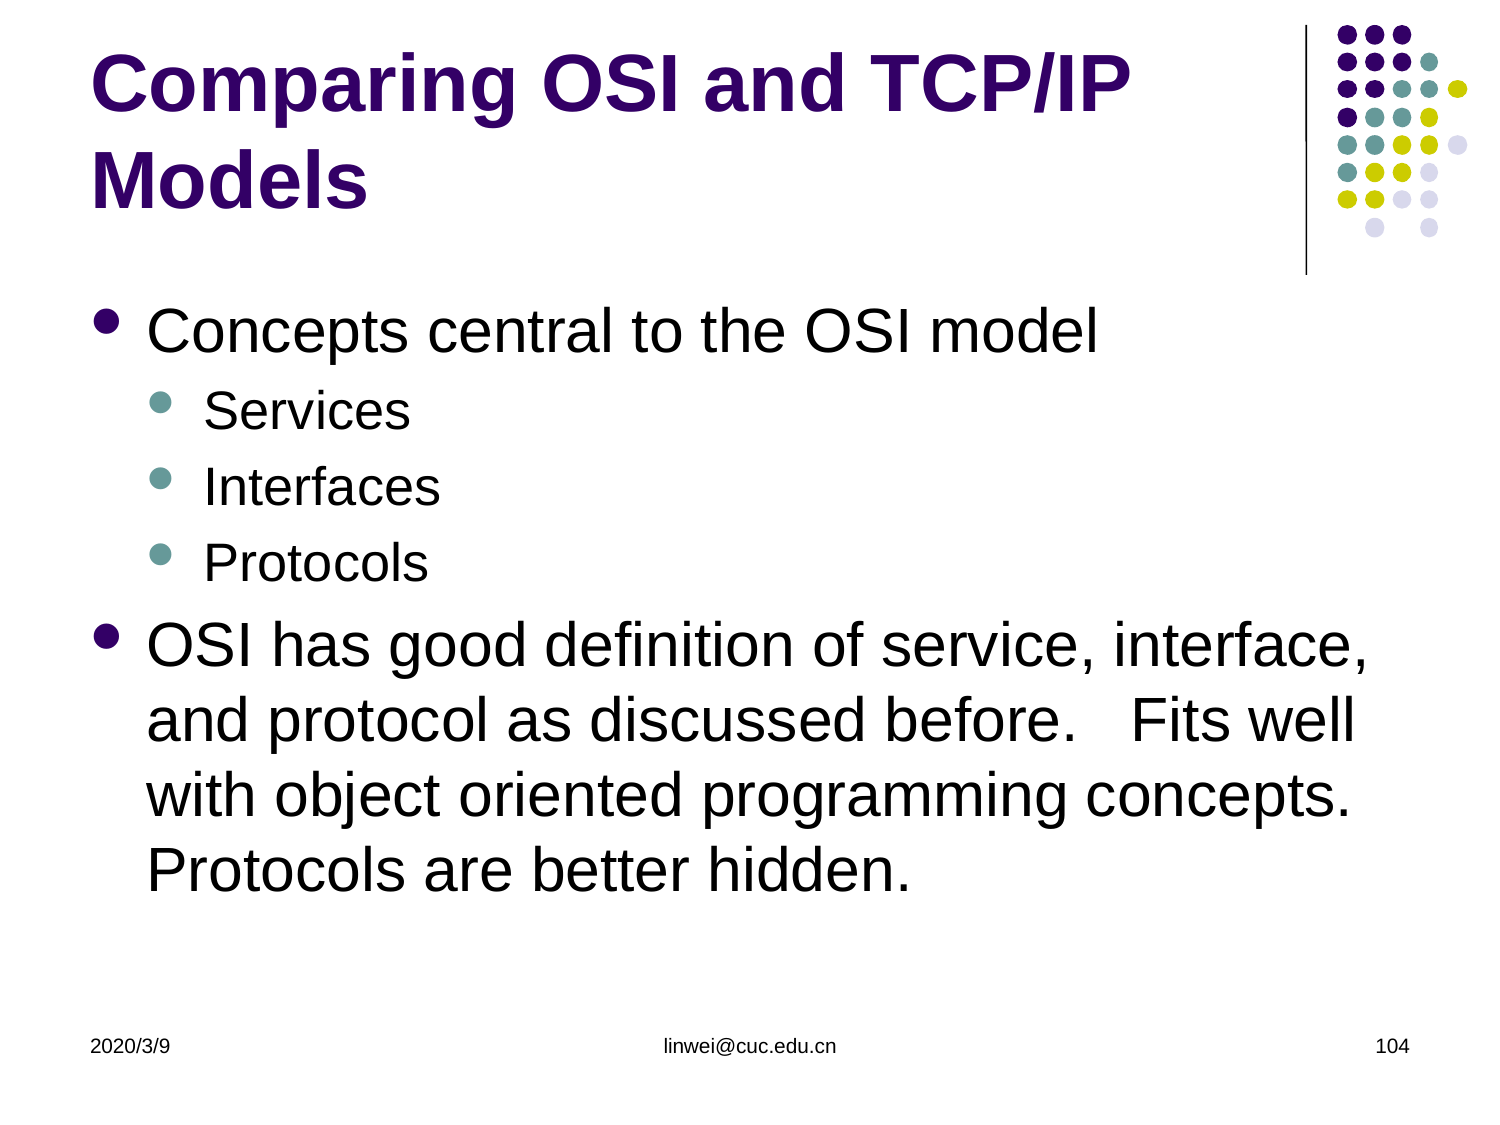

# Comparing OSI and TCP/IP Models
Concepts central to the OSI model
Services
Interfaces
Protocols
OSI has good definition of service, interface, and protocol as discussed before.   Fits well with object oriented programming concepts.   Protocols are better hidden.
2020/3/9
linwei@cuc.edu.cn
104